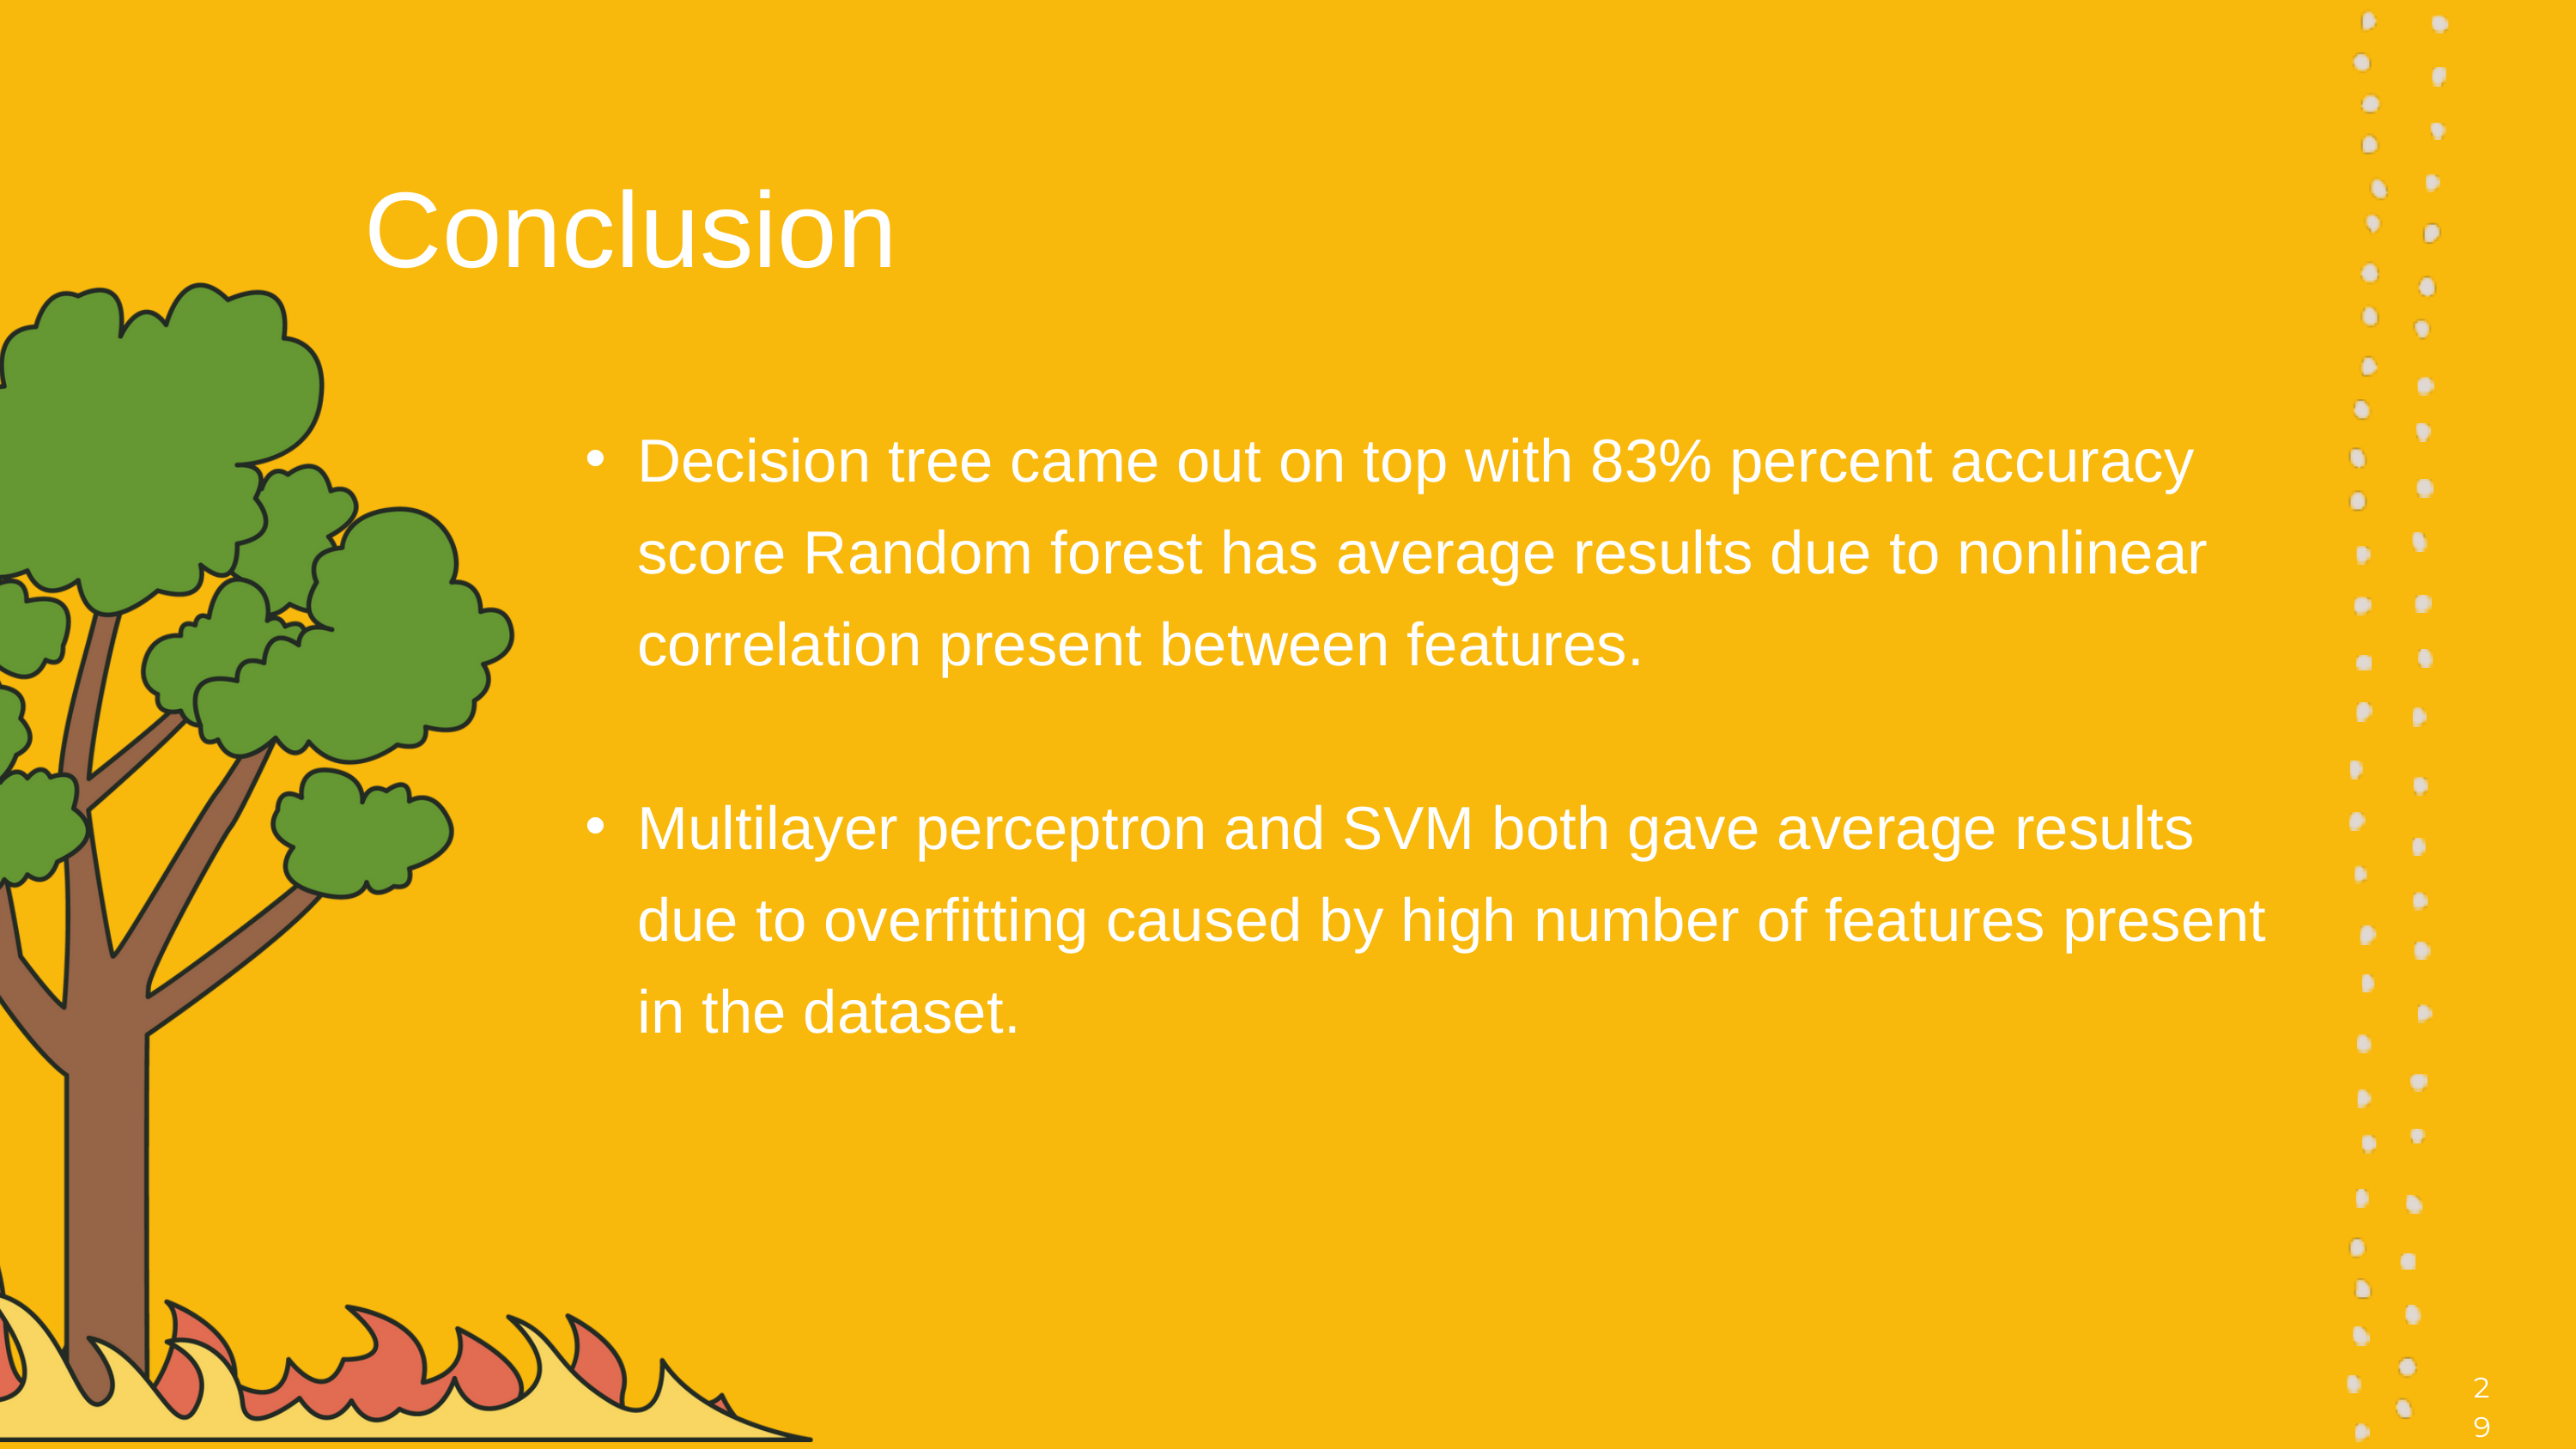

Conclusion

Decision tree came out on top with 83% percent accuracy score Random forest has average results due to nonlinear correlation present between features.

Multilayer perceptron and SVM both gave average results due to overfitting caused by high number of features present in the dataset.

29